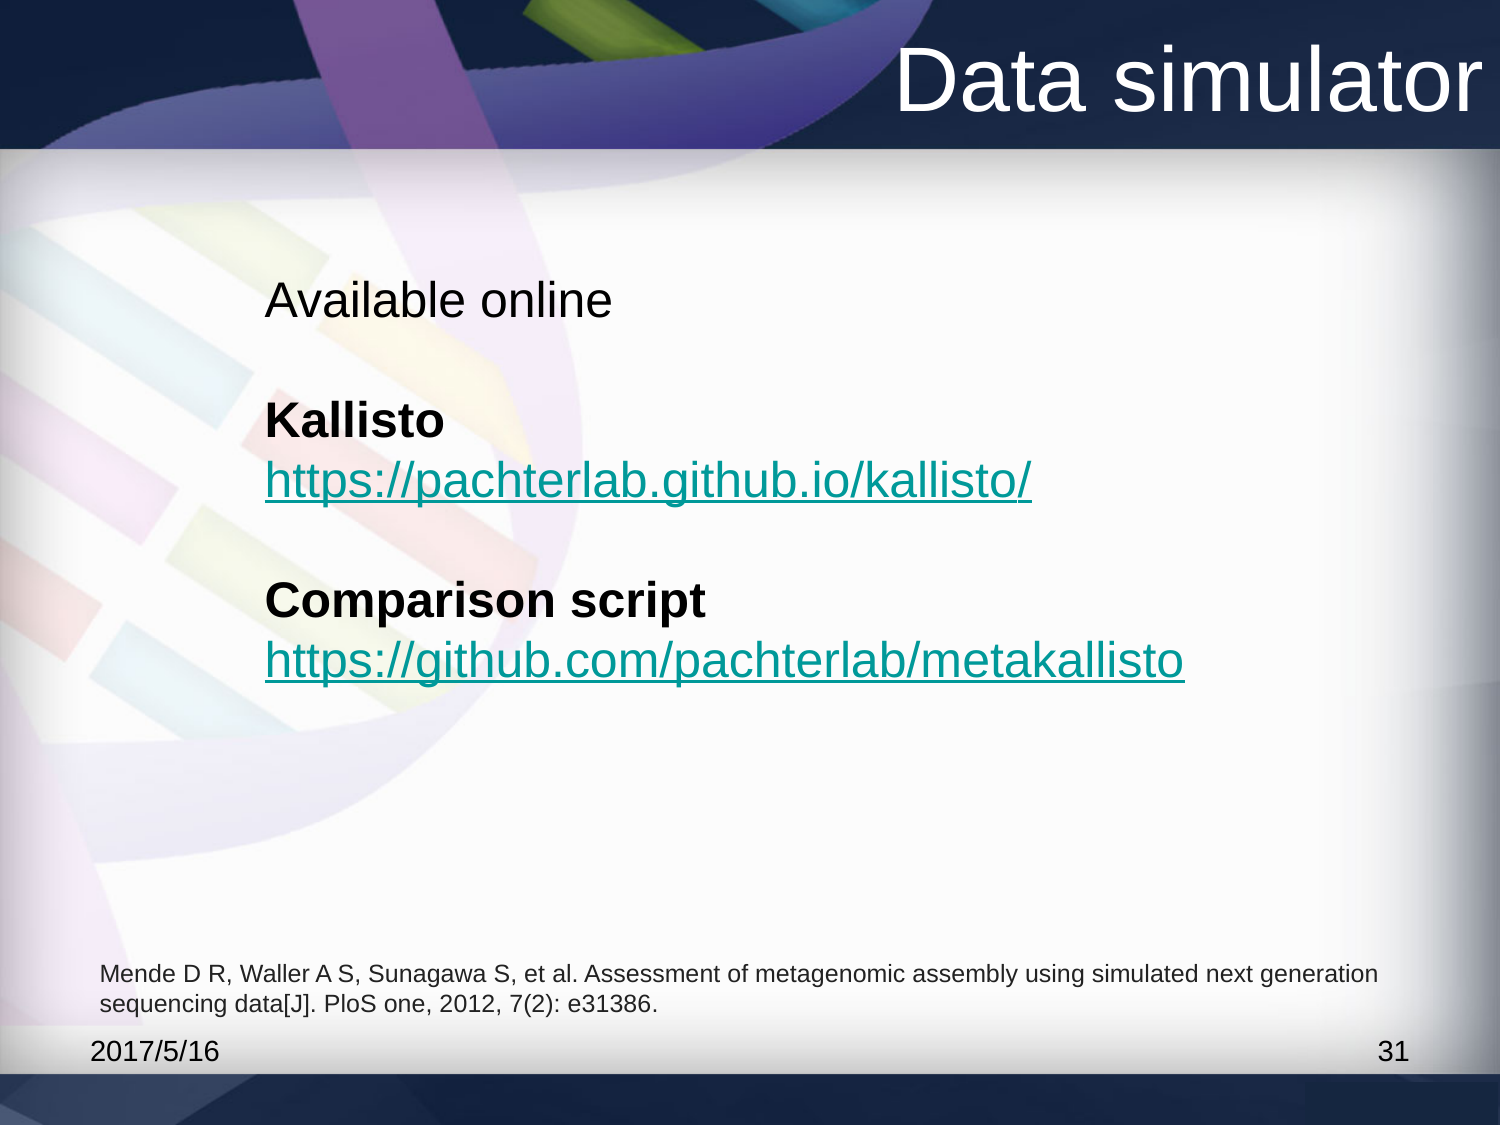

Data simulator
Available online

Kallisto
https://pachterlab.github.io/kallisto/

Comparison script
https://github.com/pachterlab/metakallisto

Mende D R, Waller A S, Sunagawa S, et al. Assessment of metagenomic assembly using simulated next generation sequencing data[J]. PloS one, 2012, 7(2): e31386.
2017/5/16
31